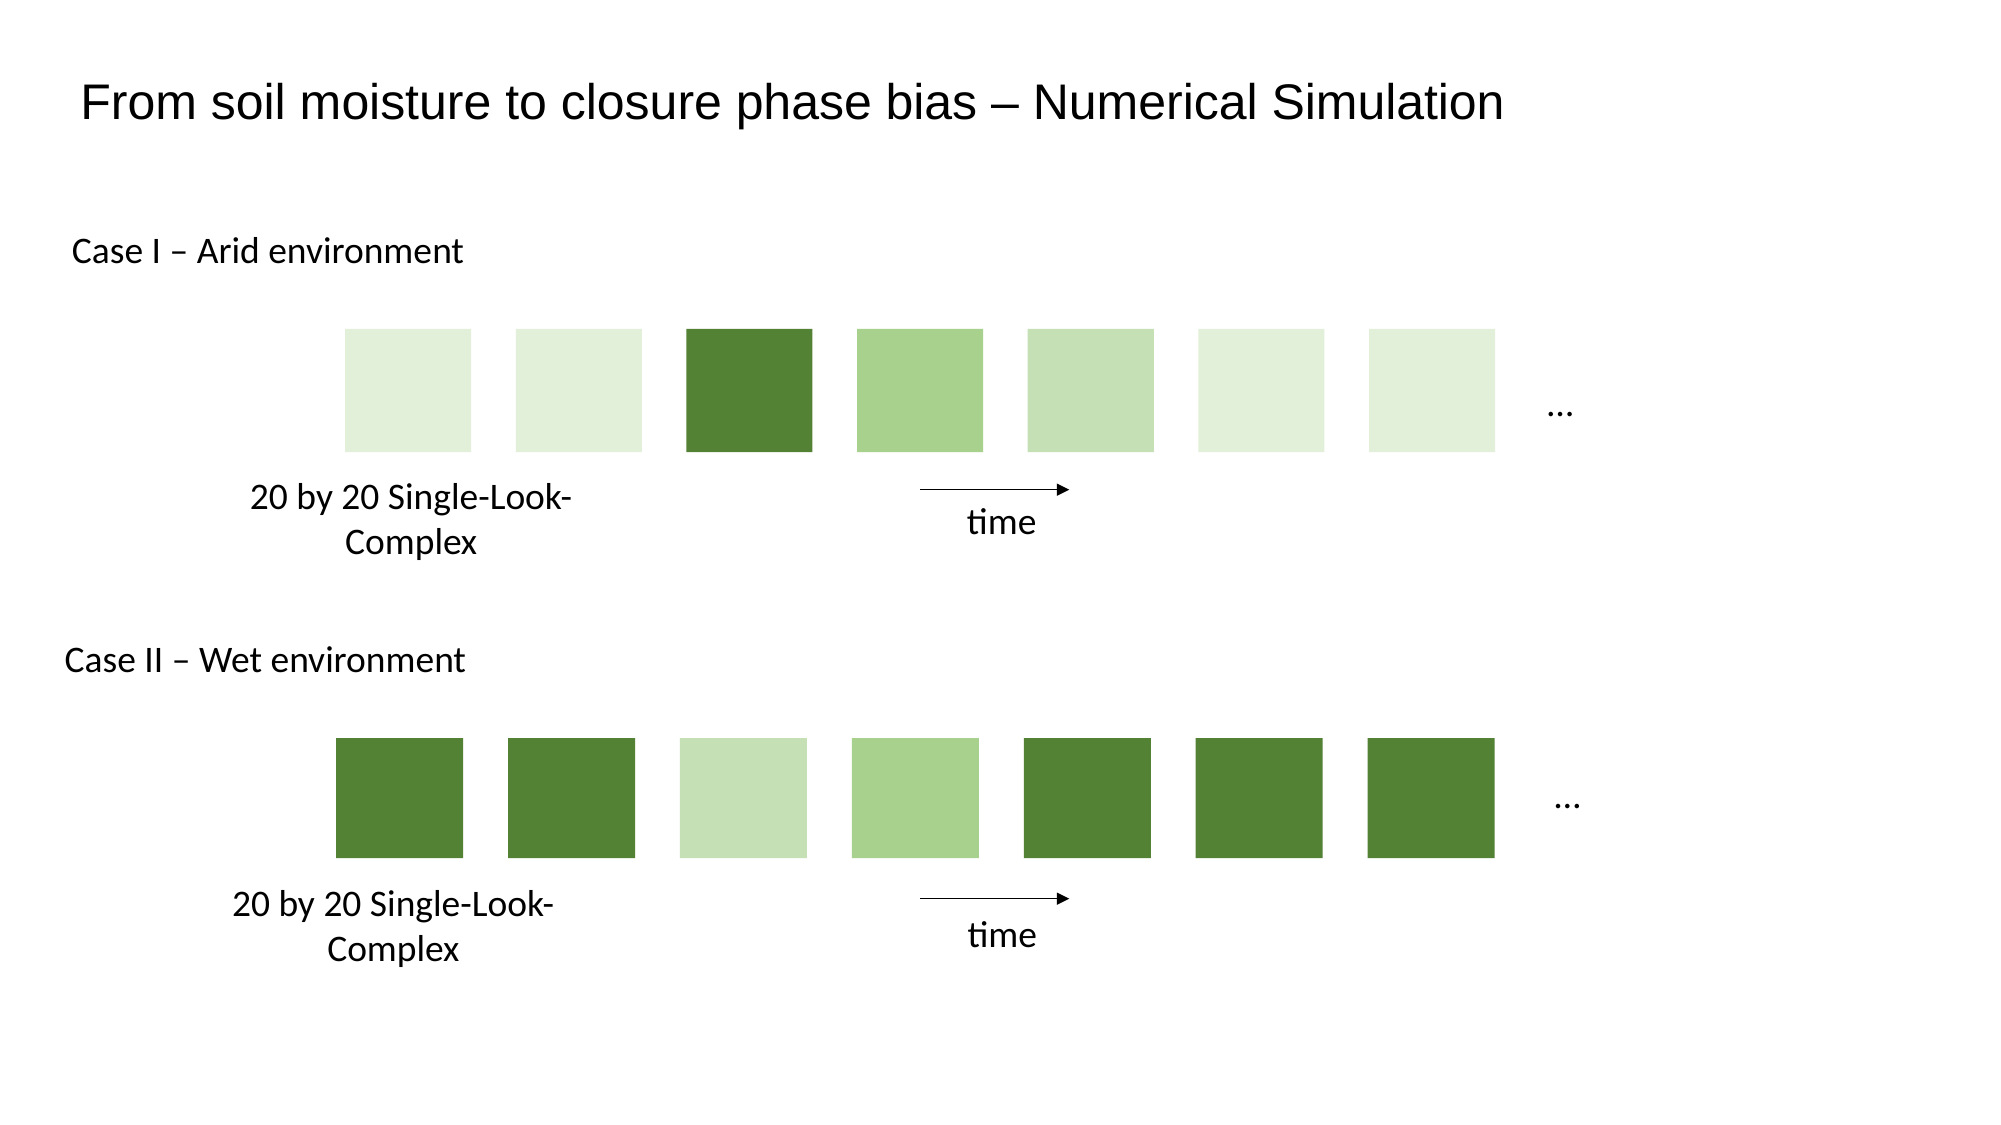

From soil moisture to closure phase bias – Numerical Simulation
Case I – Arid environment

20 by 20 Single-Look-Complex
…
time
Case II – Wet environment

20 by 20 Single-Look-Complex
…
time